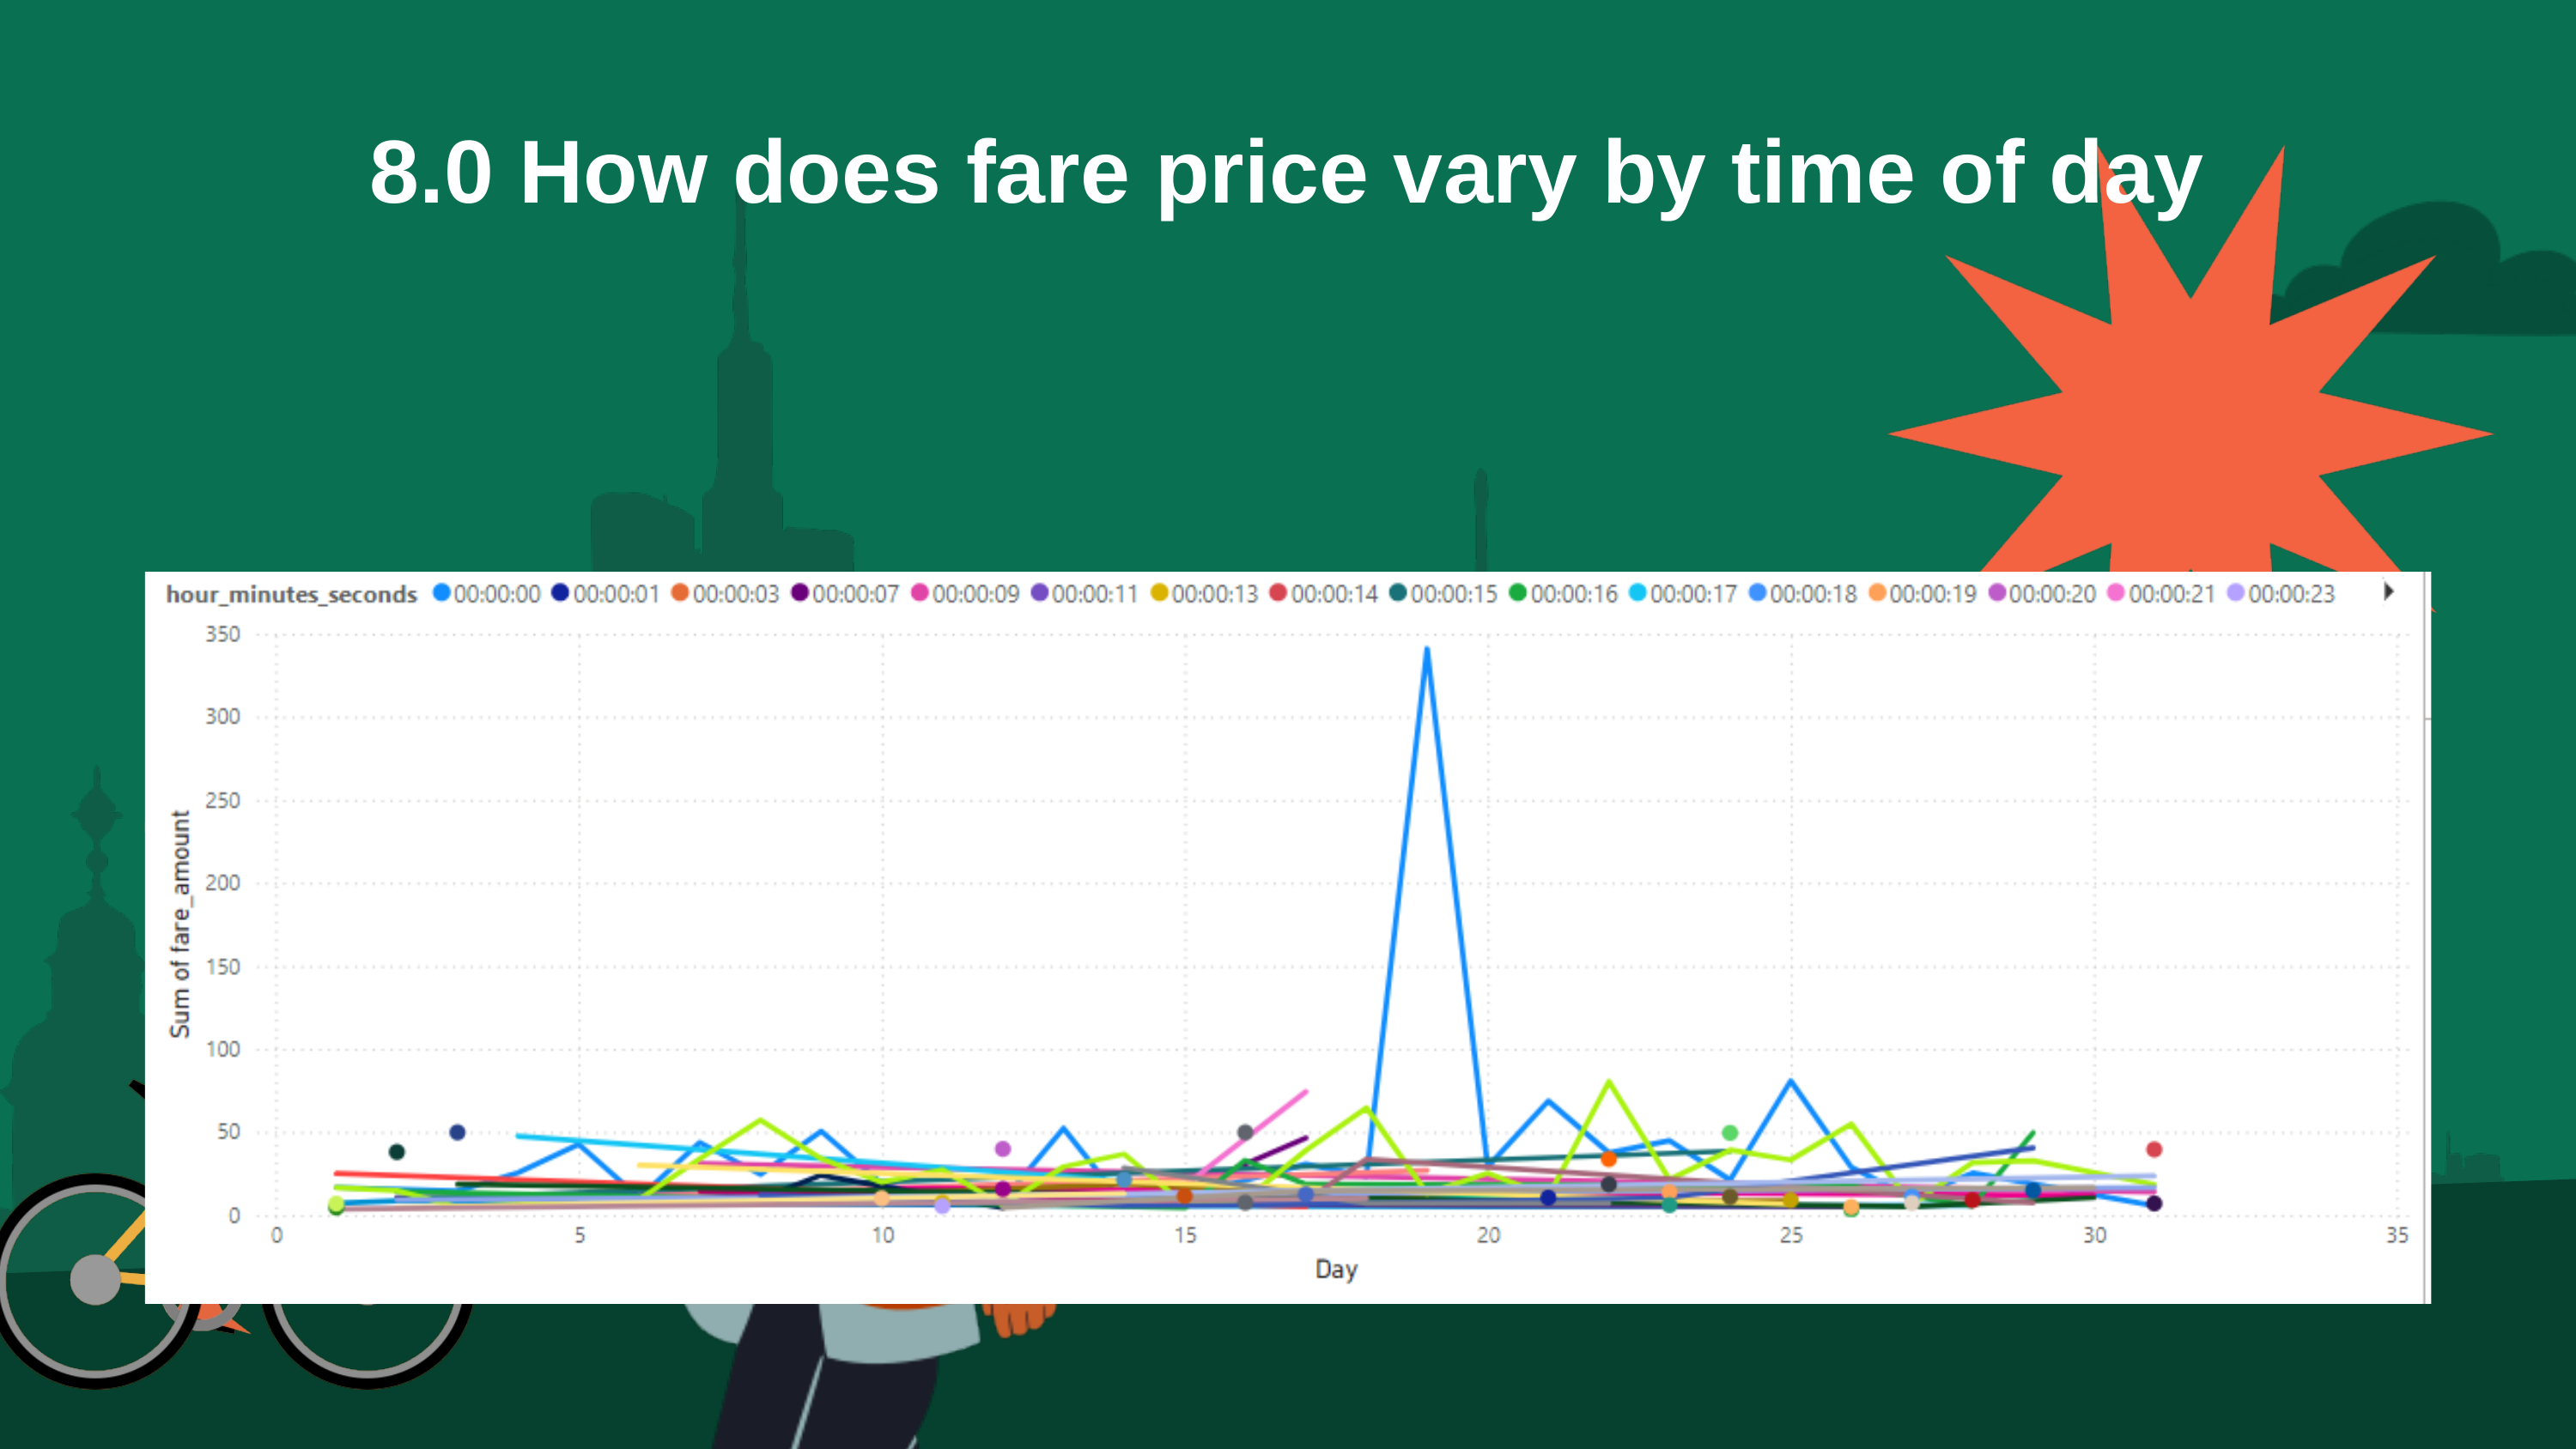

8.0 How does fare price vary by time of day